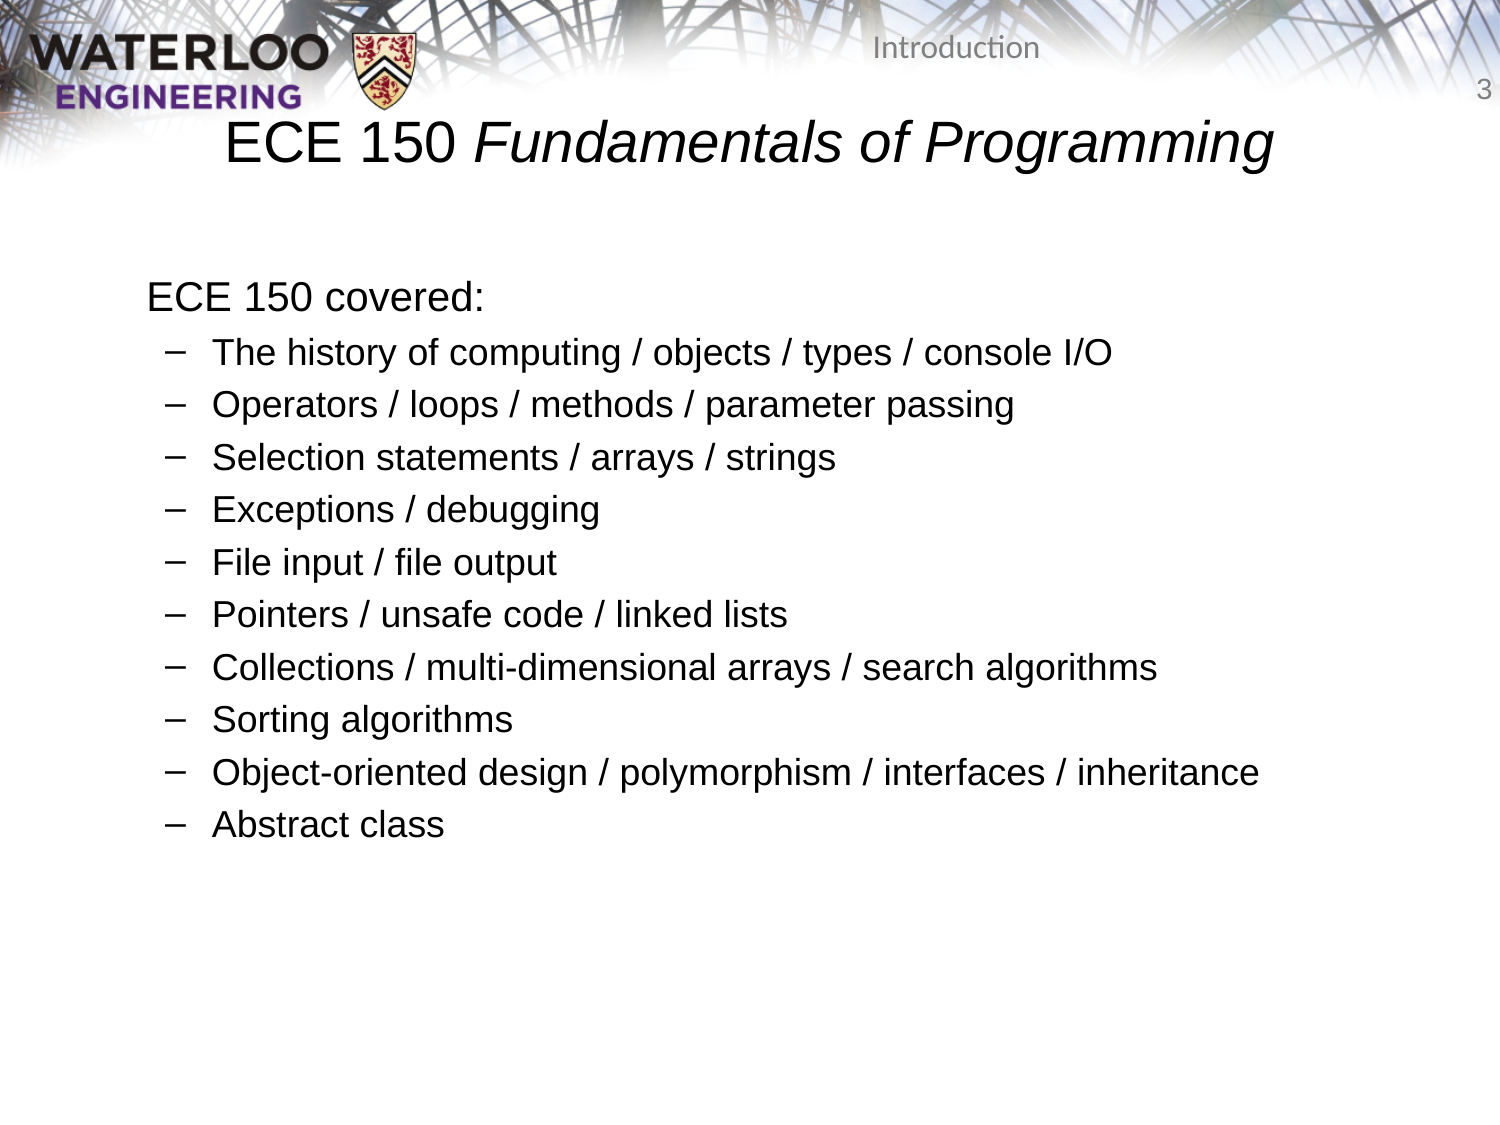

# ECE 150 Fundamentals of Programming
	ECE 150 covered:
The history of computing / objects / types / console I/O
Operators / loops / methods / parameter passing
Selection statements / arrays / strings
Exceptions / debugging
File input / file output
Pointers / unsafe code / linked lists
Collections / multi-dimensional arrays / search algorithms
Sorting algorithms
Object-oriented design / polymorphism / interfaces / inheritance
Abstract class